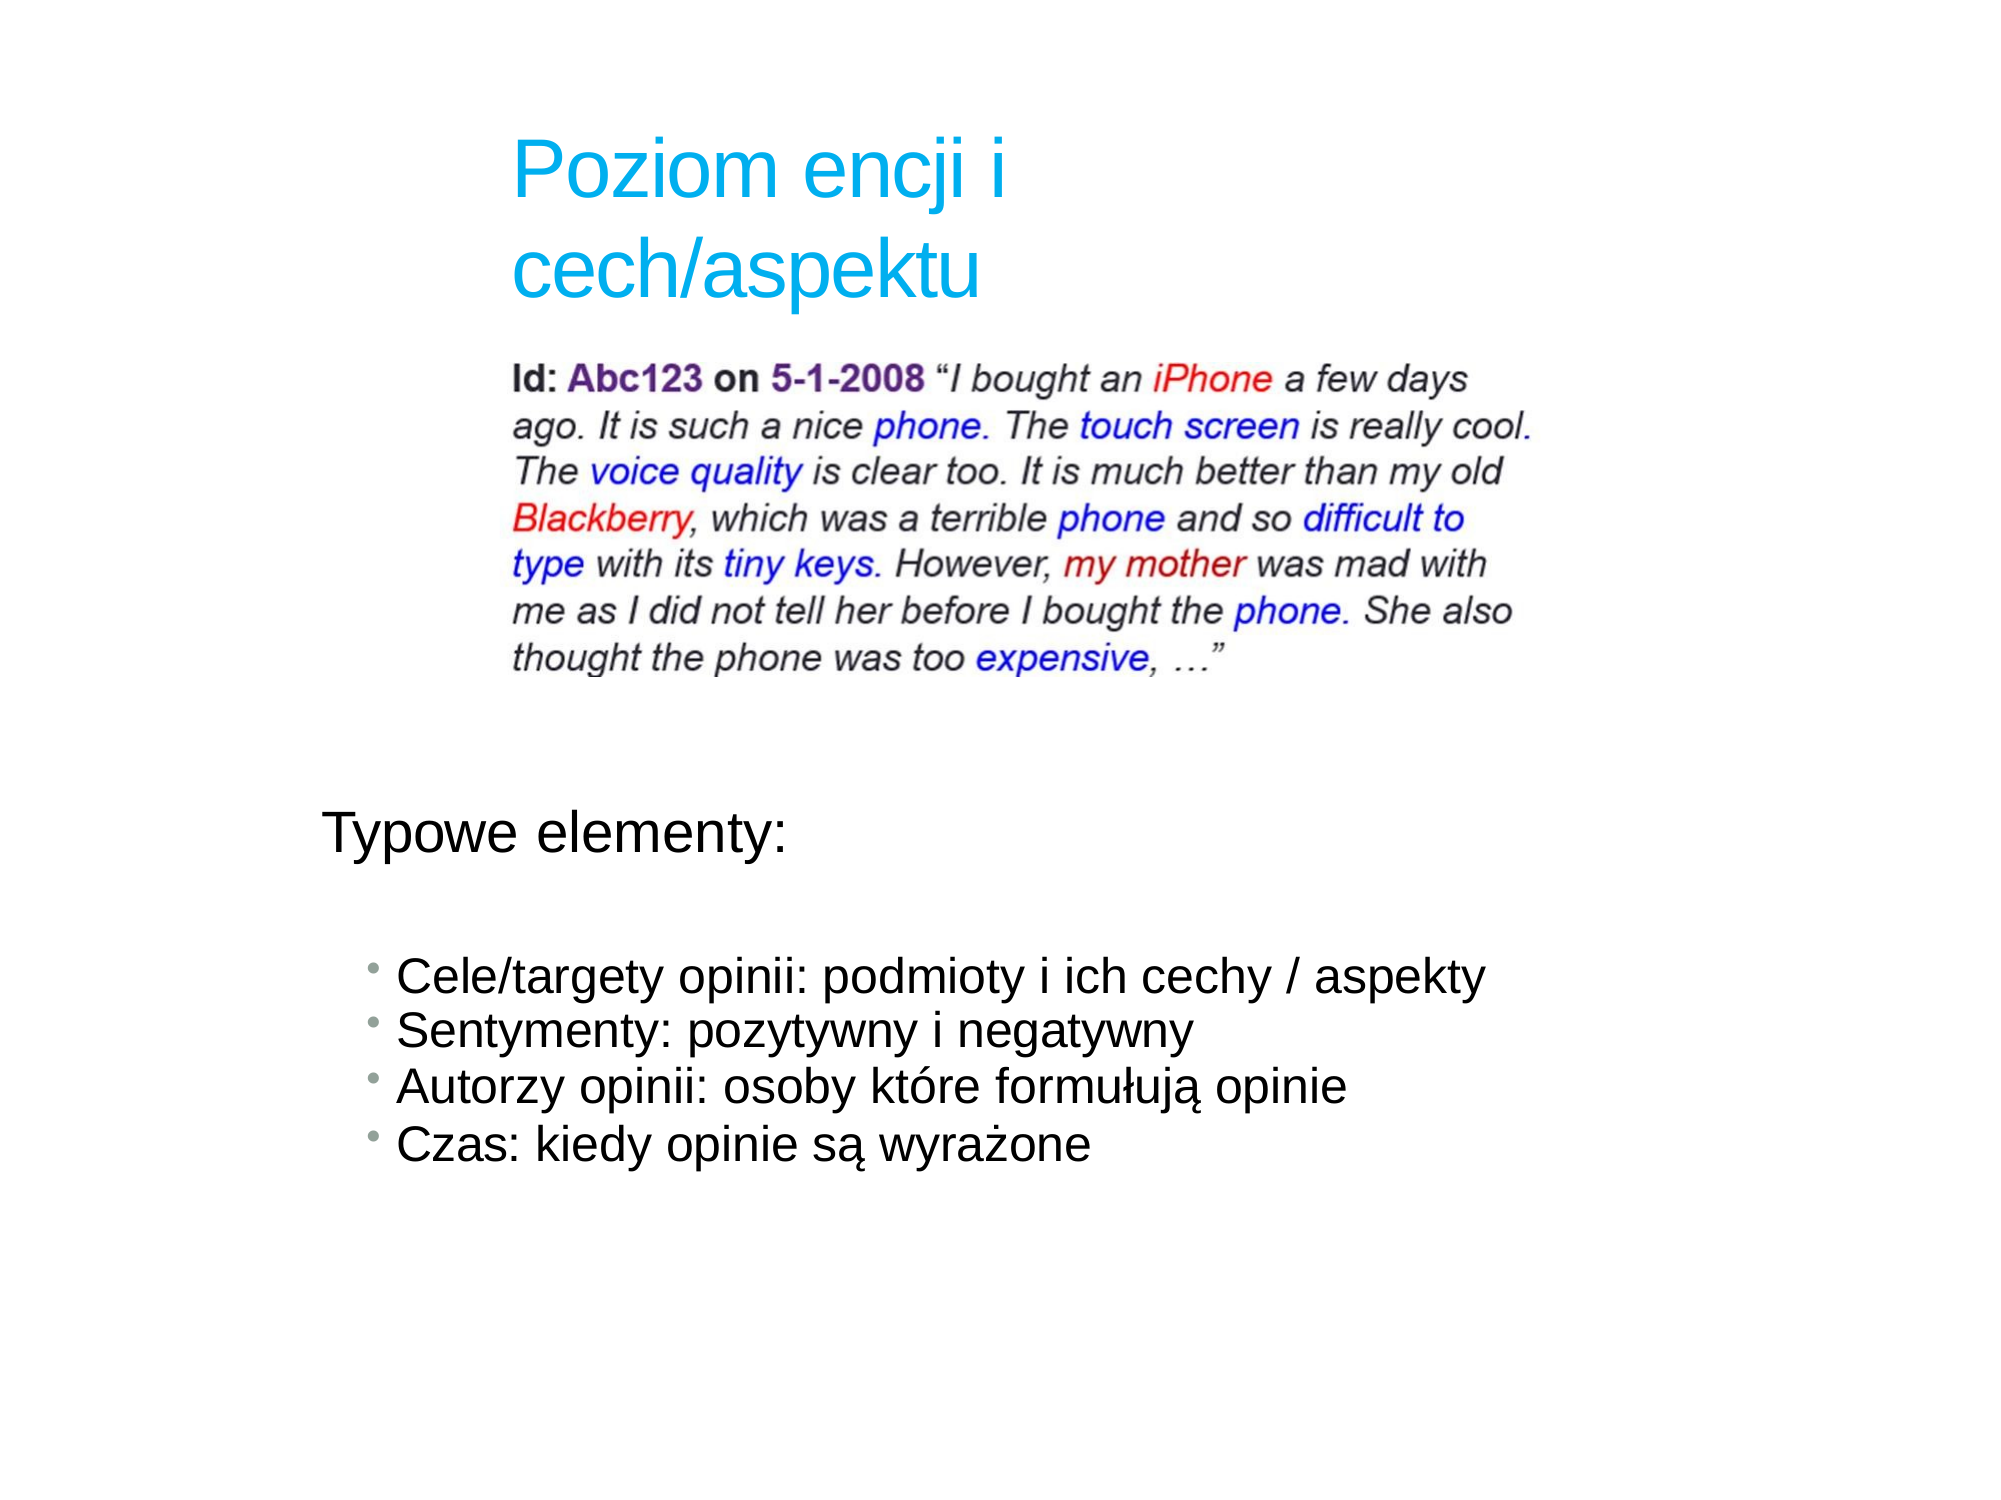

# Poziom encji i cech/aspektu

Typowe elementy:

Cele/targety opinii: podmioty i ich cechy / aspekty
Sentymenty: pozytywny i negatywny
Autorzy opinii: osoby które formułują opinie
Czas: kiedy opinie są wyrażone